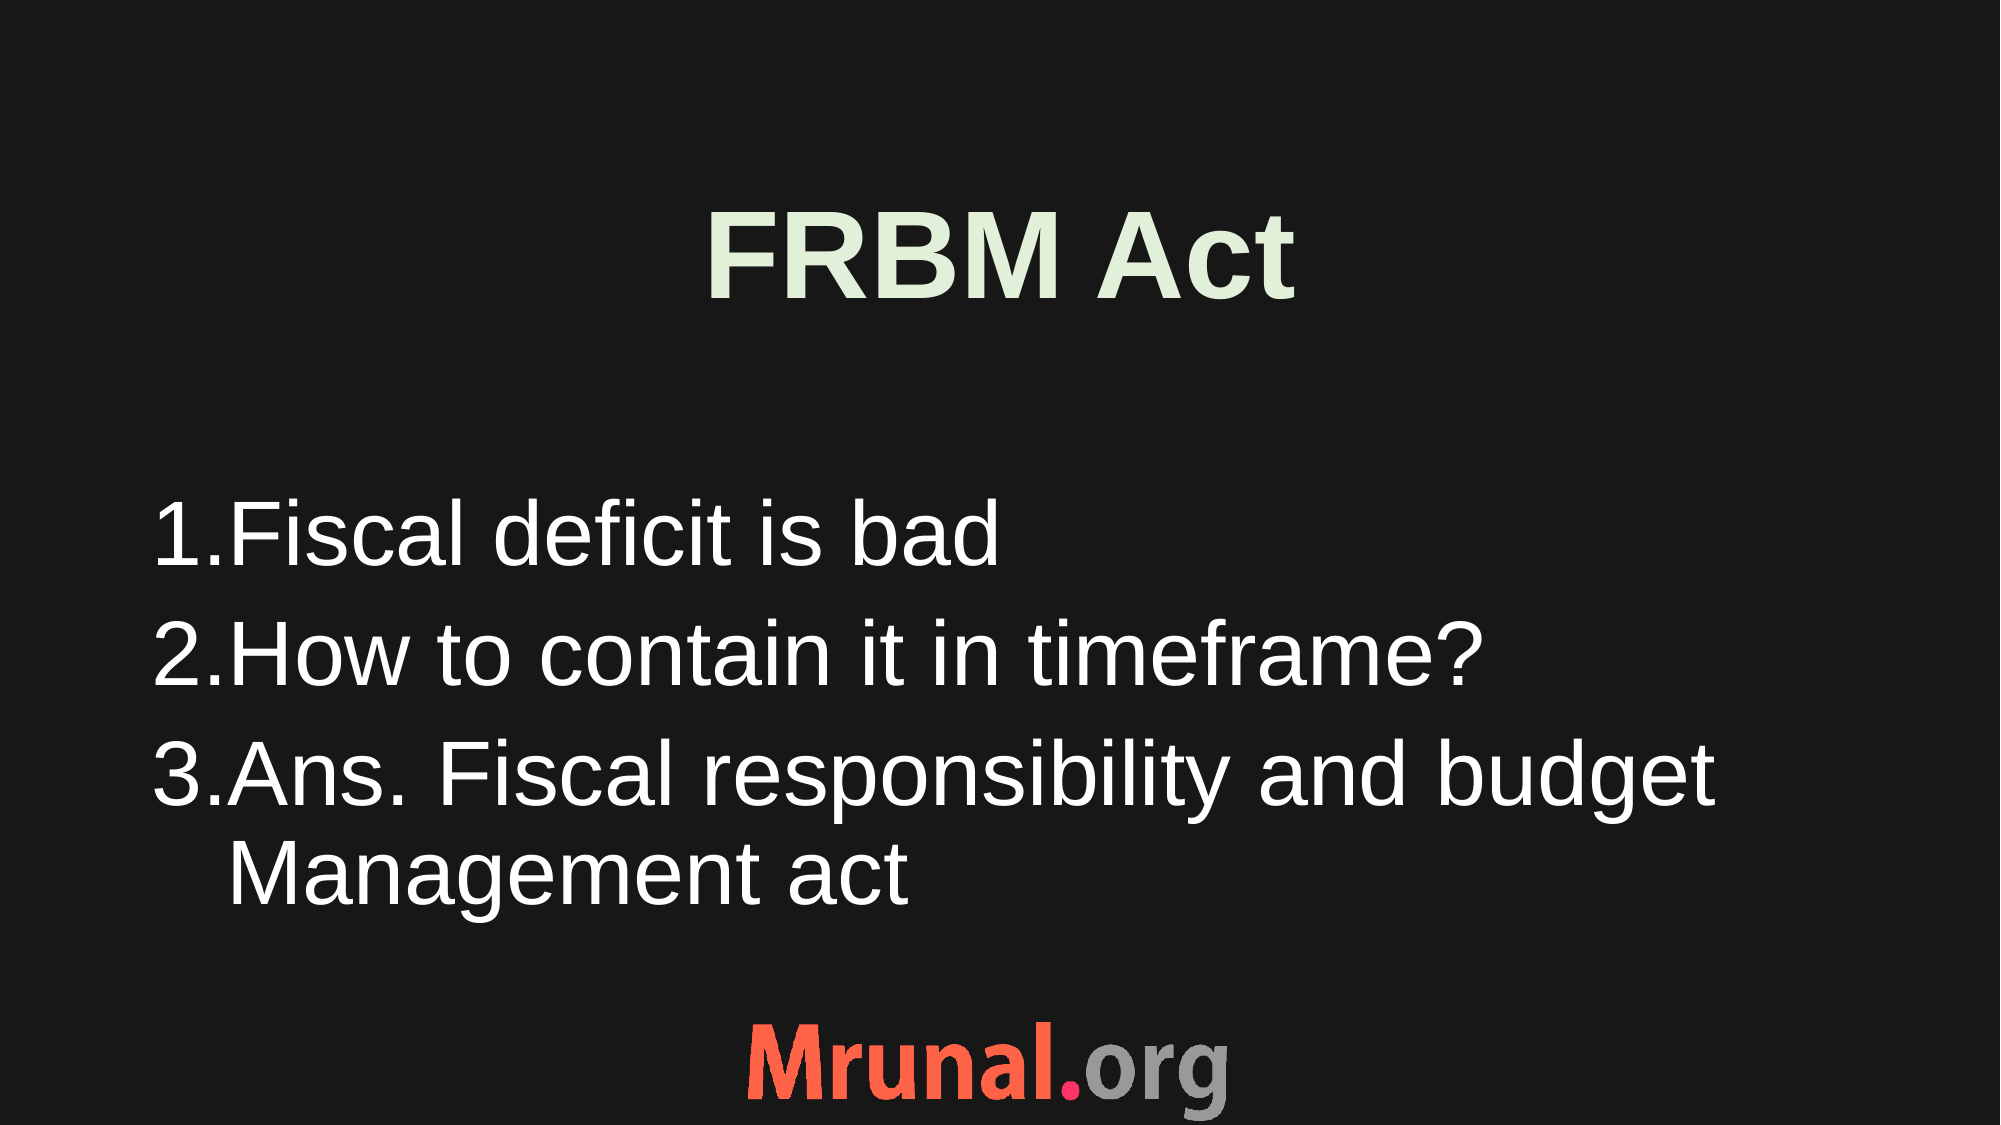

# FRBM Act
Fiscal deficit is bad
How to contain it in timeframe?
Ans. Fiscal responsibility and budget  Management act